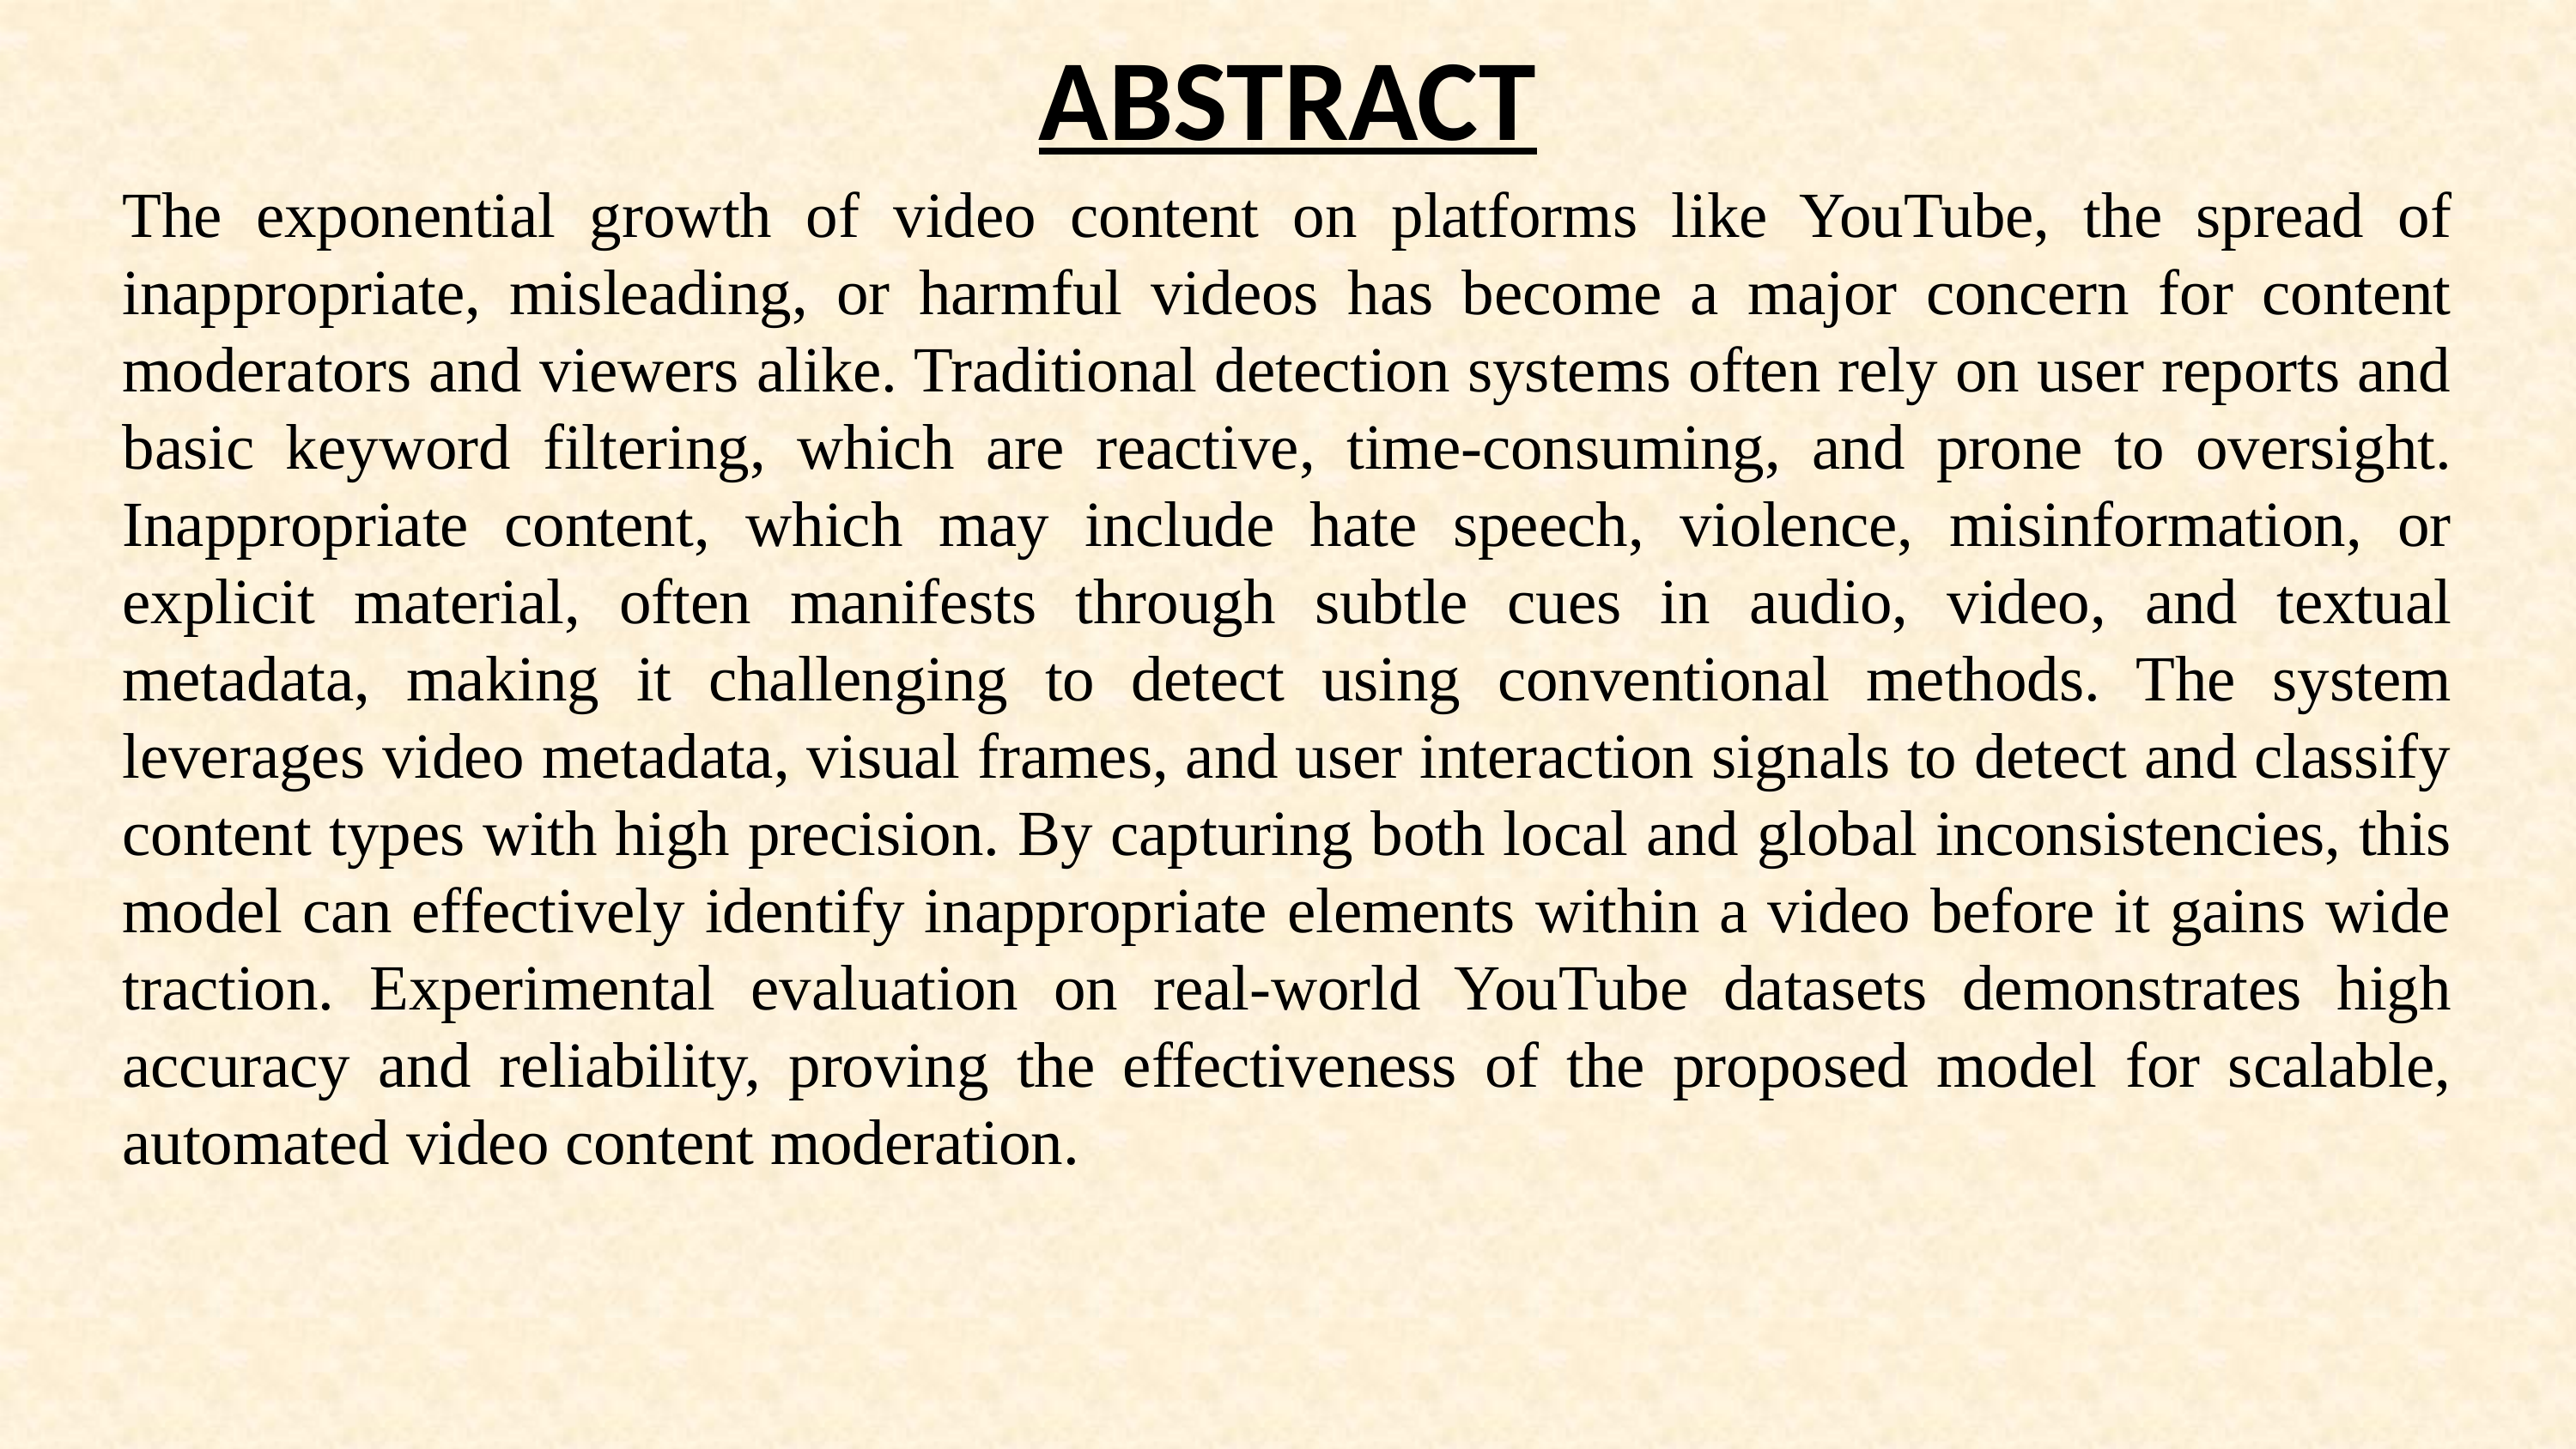

ABSTRACT
The exponential growth of video content on platforms like YouTube, the spread of inappropriate, misleading, or harmful videos has become a major concern for content moderators and viewers alike. Traditional detection systems often rely on user reports and basic keyword filtering, which are reactive, time-consuming, and prone to oversight. Inappropriate content, which may include hate speech, violence, misinformation, or explicit material, often manifests through subtle cues in audio, video, and textual metadata, making it challenging to detect using conventional methods. The system leverages video metadata, visual frames, and user interaction signals to detect and classify content types with high precision. By capturing both local and global inconsistencies, this model can effectively identify inappropriate elements within a video before it gains wide traction. Experimental evaluation on real-world YouTube datasets demonstrates high accuracy and reliability, proving the effectiveness of the proposed model for scalable, automated video content moderation.